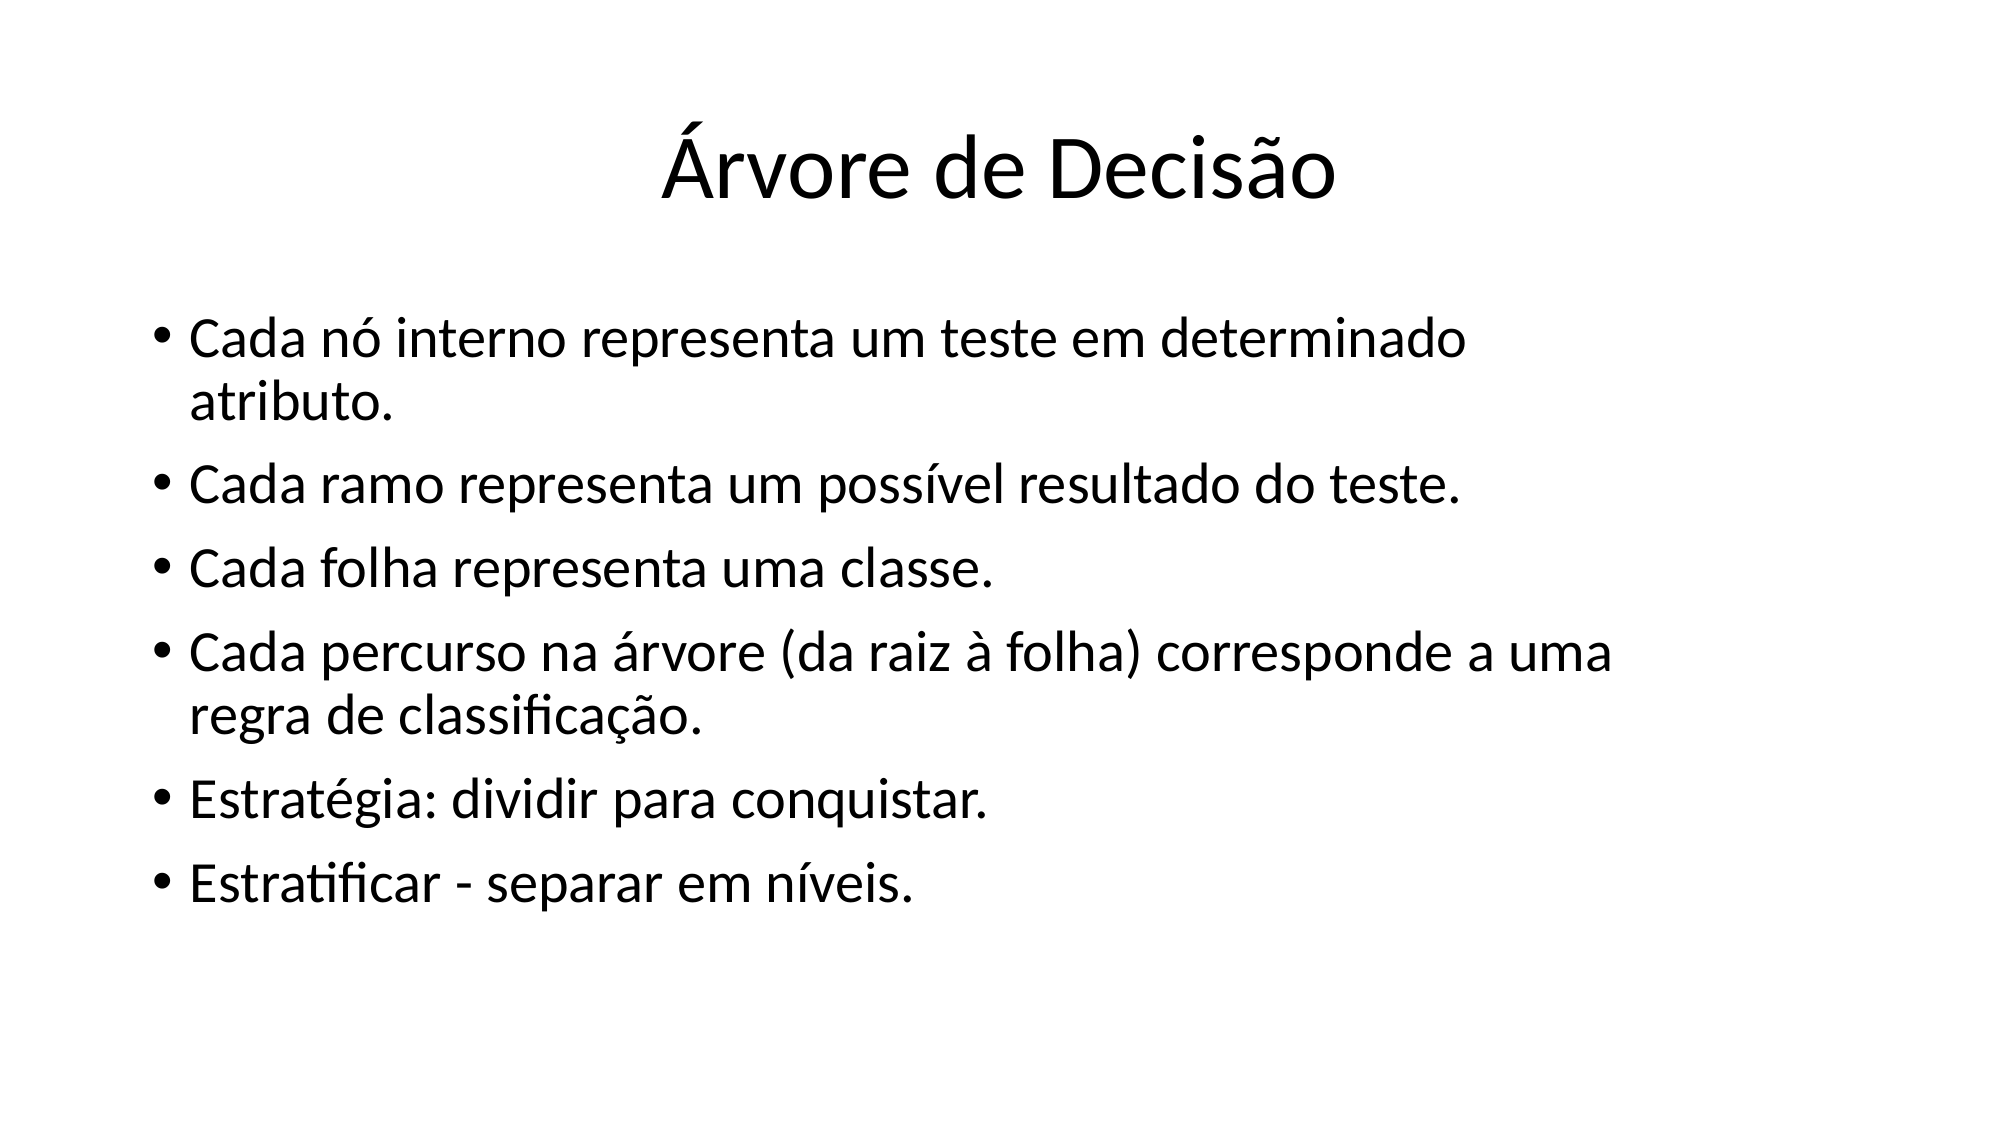

# Árvore de Decisão
Cada nó interno representa um teste em determinado atributo.
Cada ramo representa um possível resultado do teste.
Cada folha representa uma classe.
Cada percurso na árvore (da raiz à folha) corresponde a uma regra de classificação.
Estratégia: dividir para conquistar.
Estratificar - separar em níveis.